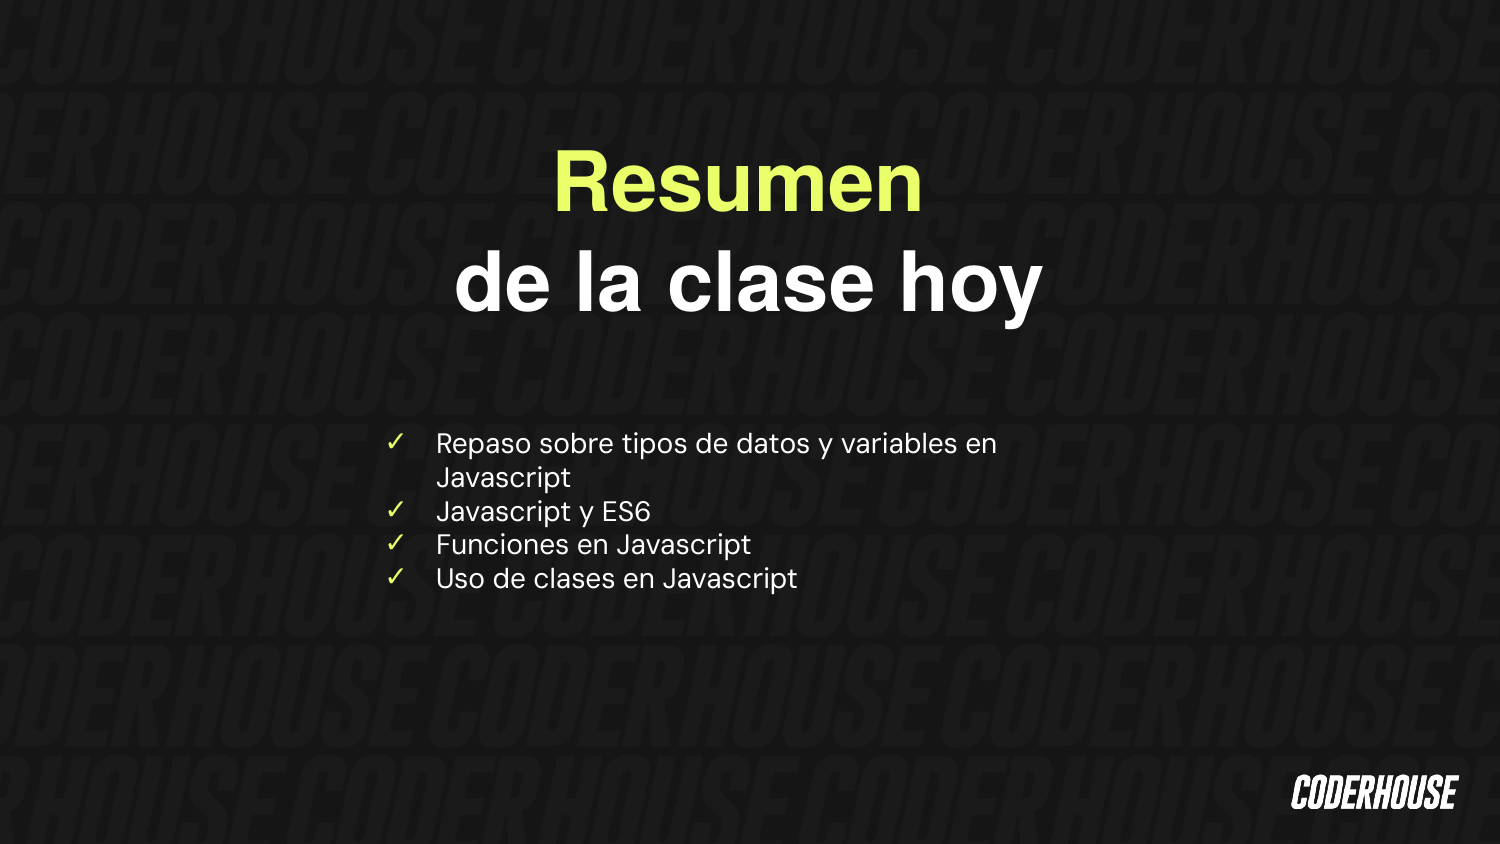

Resumen
de la clase hoy
Repaso sobre tipos de datos y variables en Javascript
Javascript y ES6
Funciones en Javascript
Uso de clases en Javascript